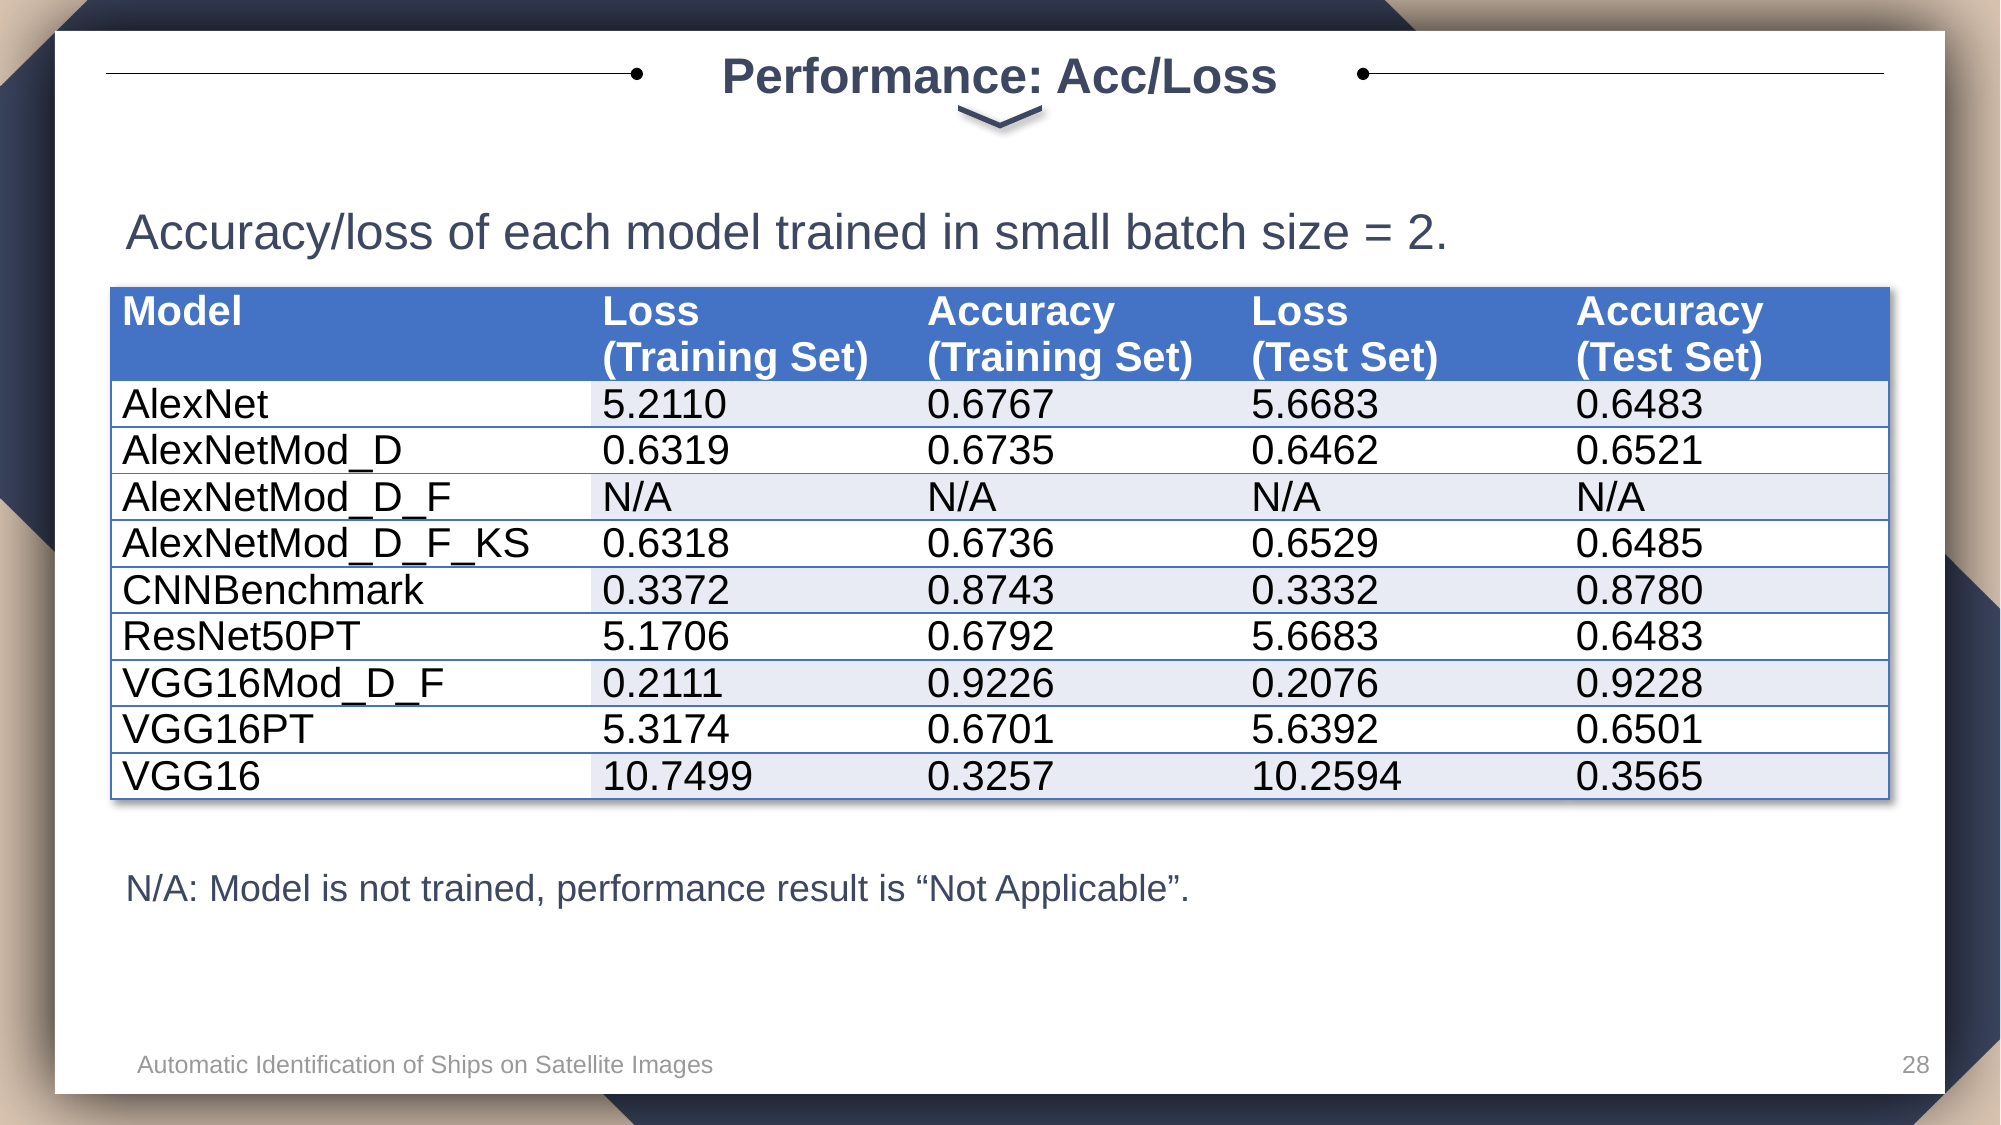

# Performance: Acc/Loss
Accuracy/loss of each model trained in small batch size = 2.
| Model | Loss (Training Set) | Accuracy (Training Set) | Loss (Test Set) | Accuracy (Test Set) |
| --- | --- | --- | --- | --- |
| AlexNet | 5.2110 | 0.6767 | 5.6683 | 0.6483 |
| AlexNetMod\_D | 0.6319 | 0.6735 | 0.6462 | 0.6521 |
| AlexNetMod\_D\_F | N/A | N/A | N/A | N/A |
| AlexNetMod\_D\_F\_KS | 0.6318 | 0.6736 | 0.6529 | 0.6485 |
| CNNBenchmark | 0.3372 | 0.8743 | 0.3332 | 0.8780 |
| ResNet50PT | 5.1706 | 0.6792 | 5.6683 | 0.6483 |
| VGG16Mod\_D\_F | 0.2111 | 0.9226 | 0.2076 | 0.9228 |
| VGG16PT | 5.3174 | 0.6701 | 5.6392 | 0.6501 |
| VGG16 | 10.7499 | 0.3257 | 10.2594 | 0.3565 |
N/A: Model is not trained, performance result is “Not Applicable”.
Automatic Identification of Ships on Satellite Images
28